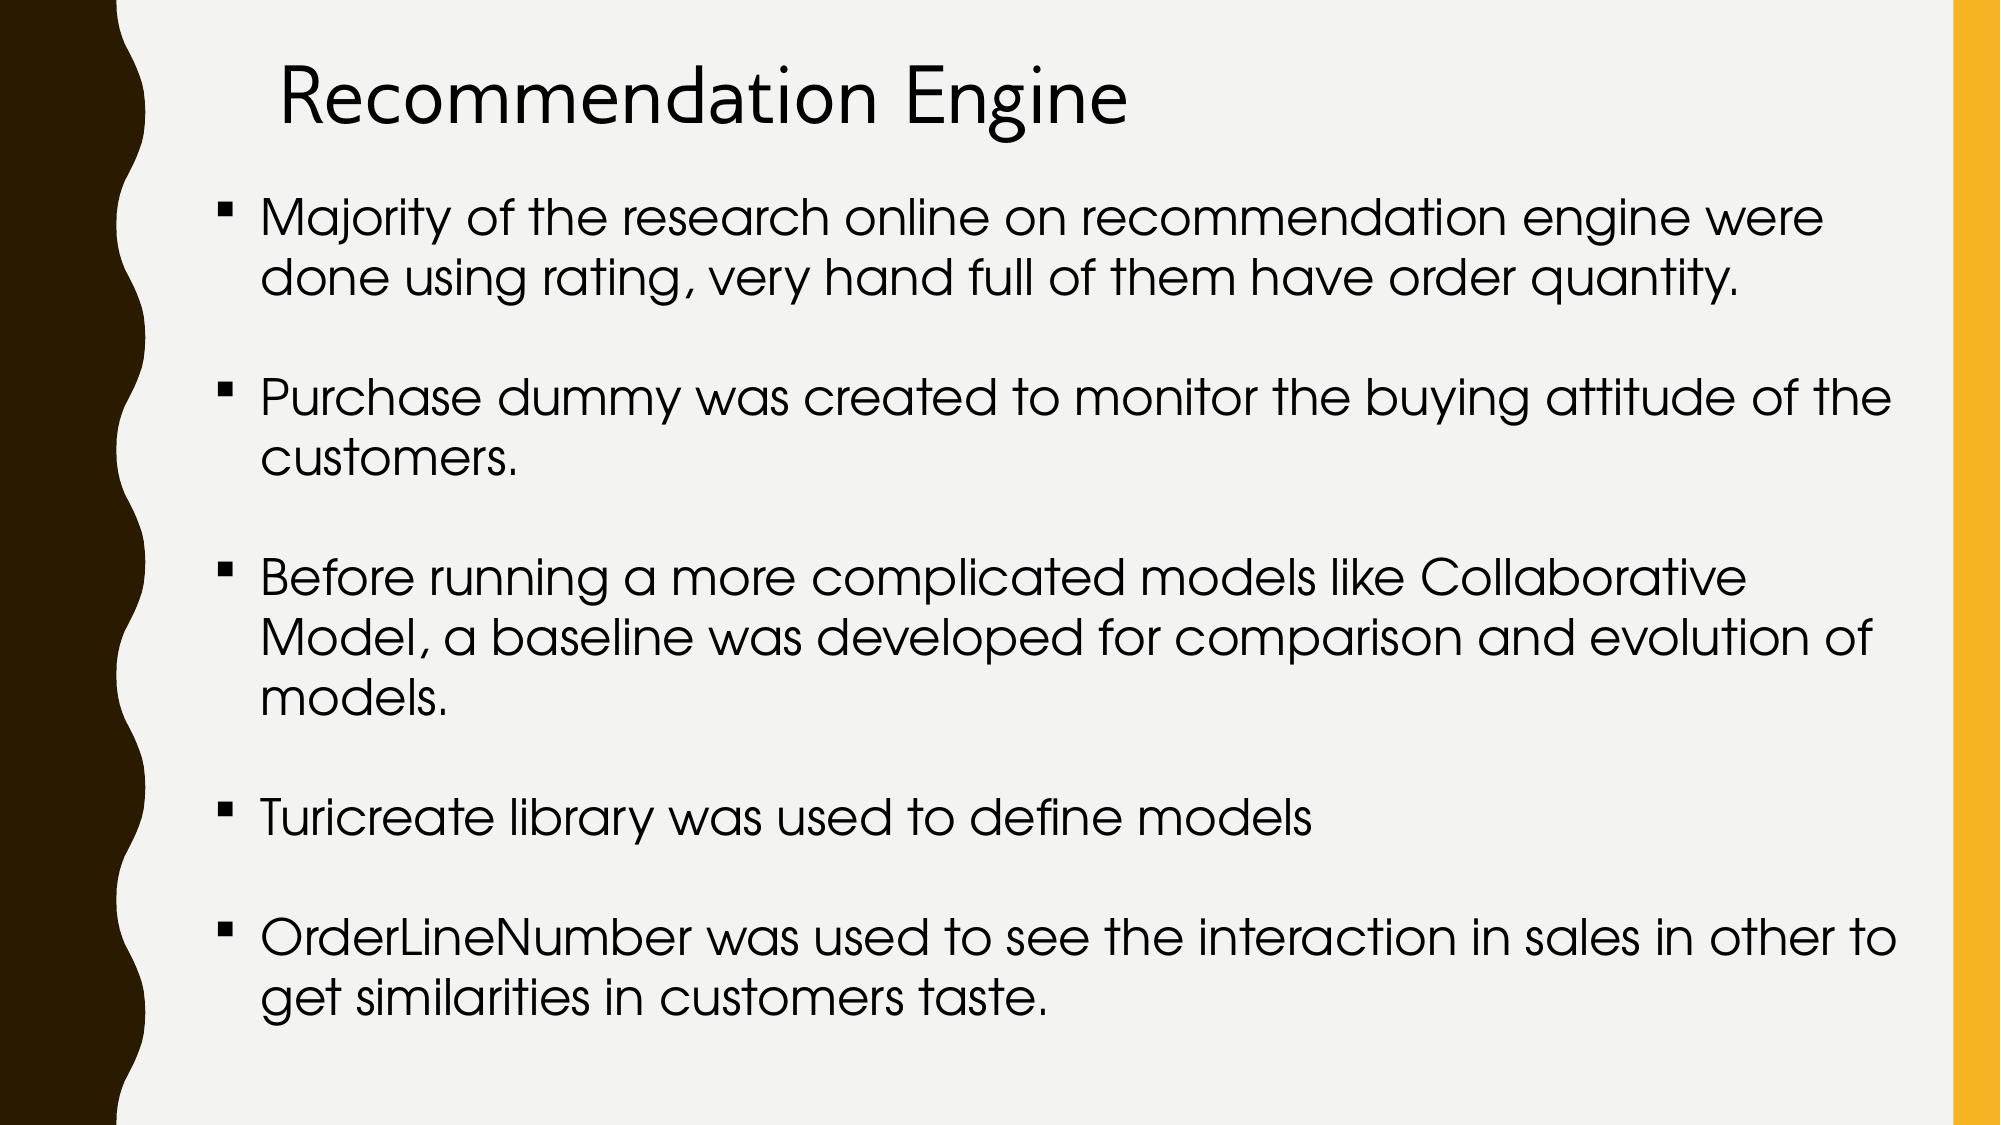

Recommendation Engine
Majority of the research online on recommendation engine were done using rating, very hand full of them have order quantity.

Purchase dummy was created to monitor the buying attitude of the customers.

Before running a more complicated models like Collaborative Model, a baseline was developed for comparison and evolution of models.

Turicreate library was used to define models

OrderLineNumber was used to see the interaction in sales in other to get similarities in customers taste.